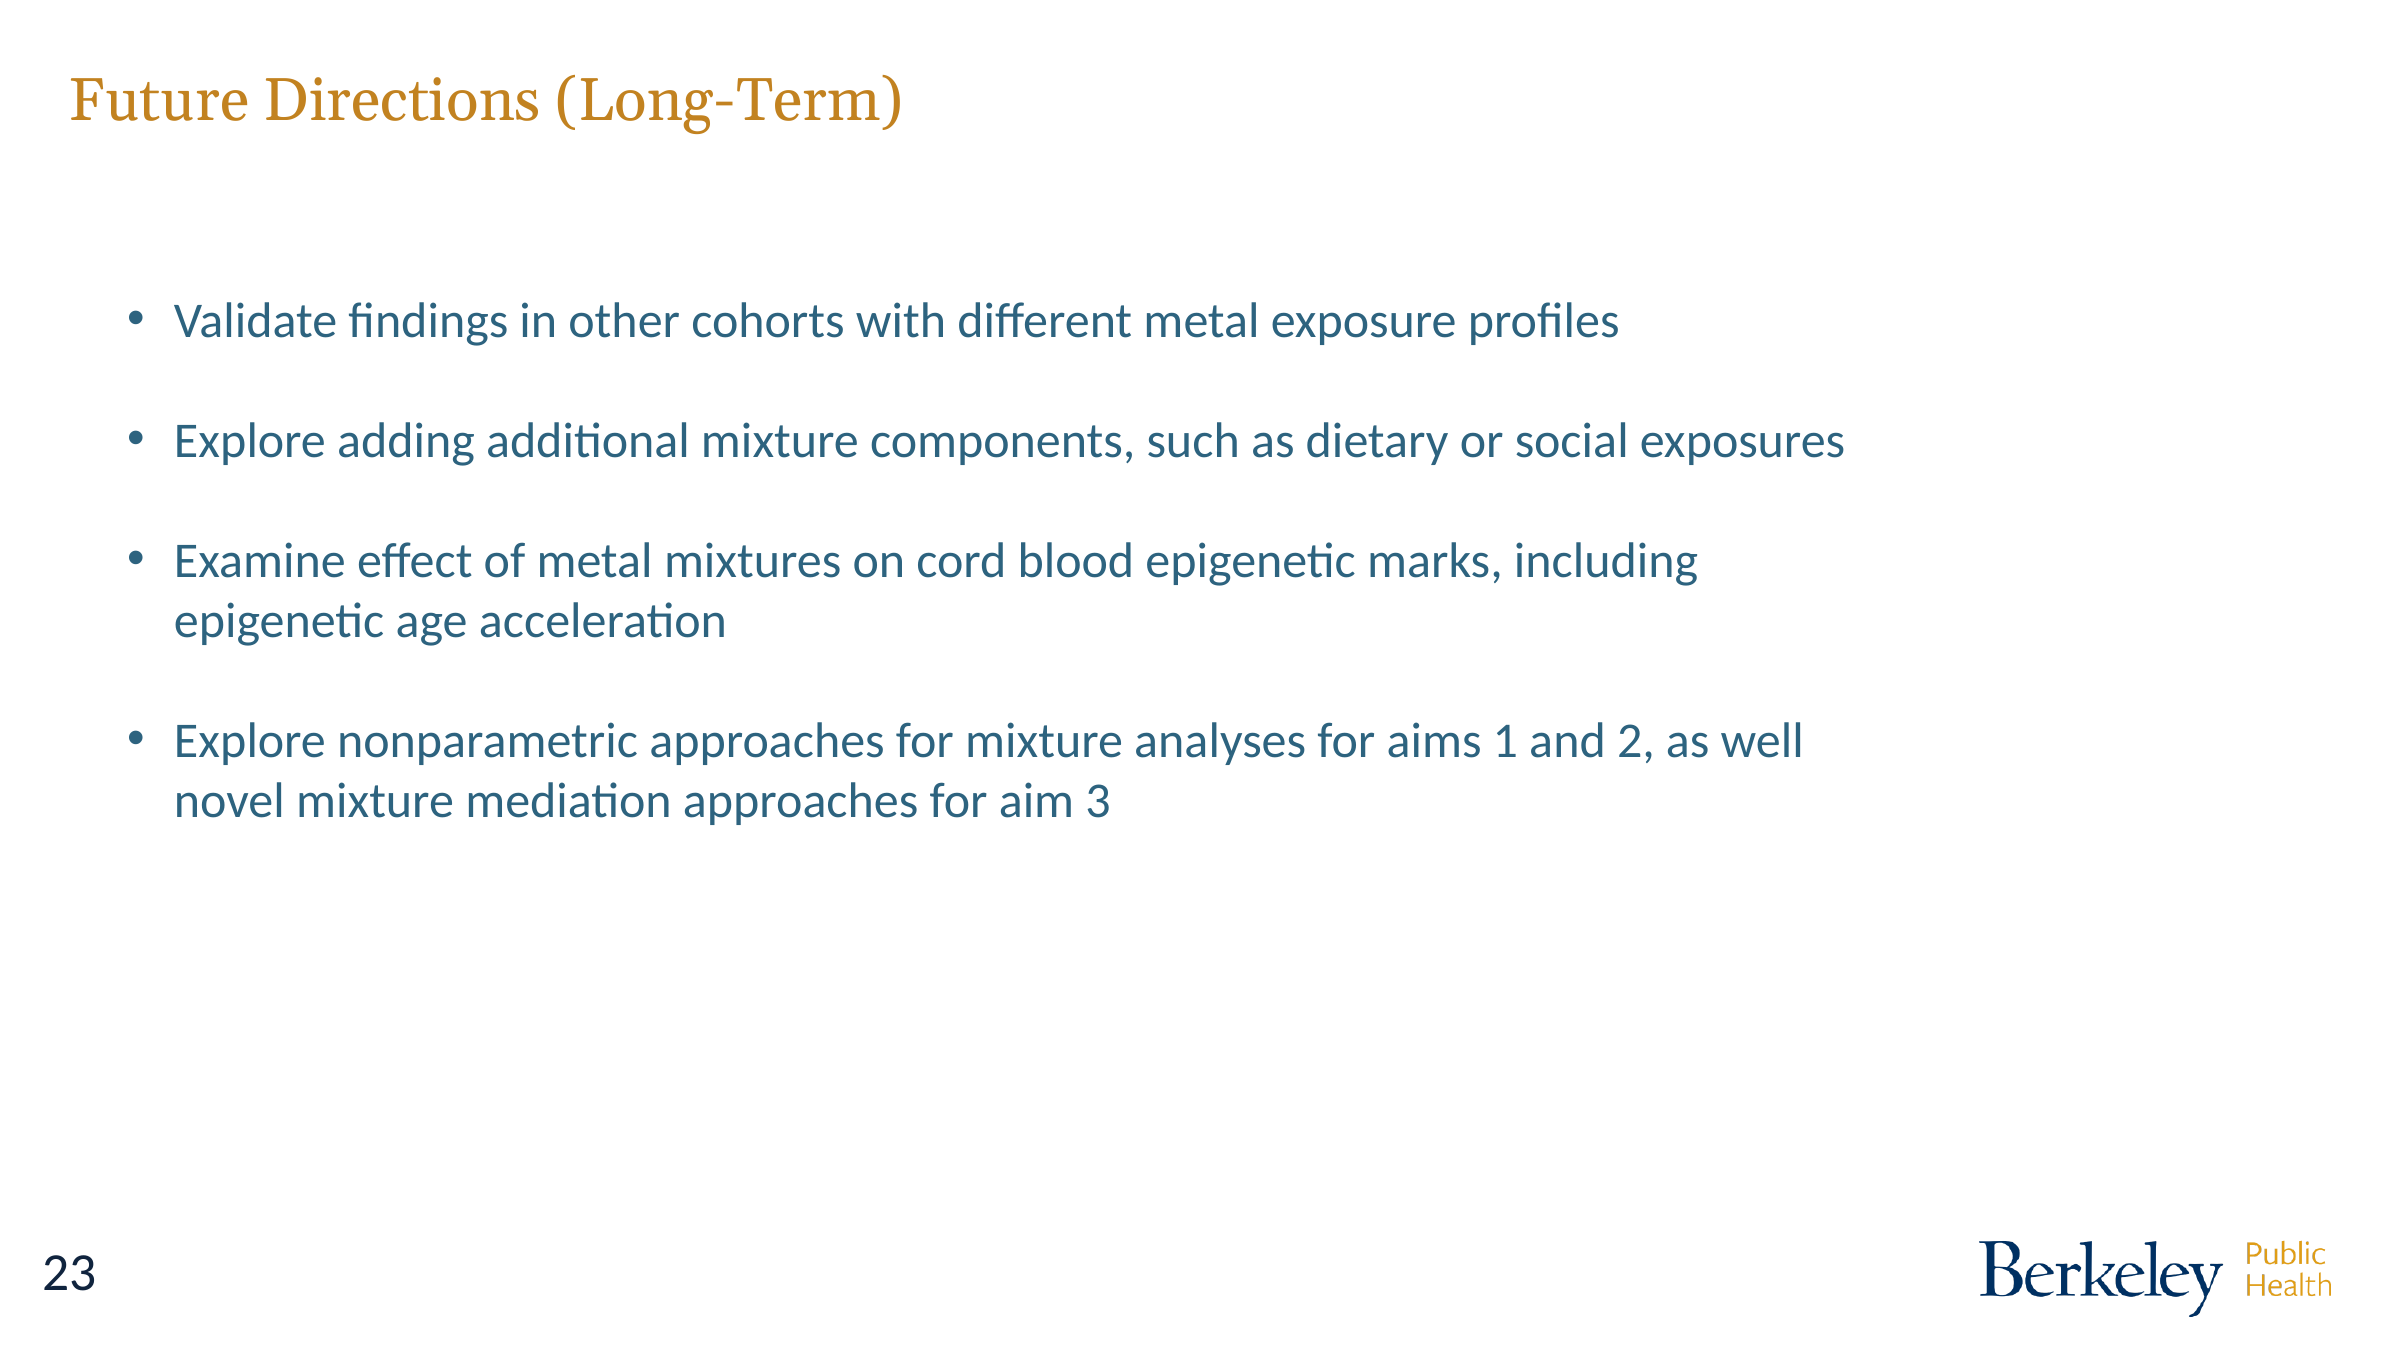

# Future Directions (Long-Term)

Validate findings in other cohorts with different metal exposure profiles

Explore adding additional mixture components, such as dietary or social exposures

Examine effect of metal mixtures on cord blood epigenetic marks, including epigenetic age acceleration

Explore nonparametric approaches for mixture analyses for aims 1 and 2, as well novel mixture mediation approaches for aim 3

23